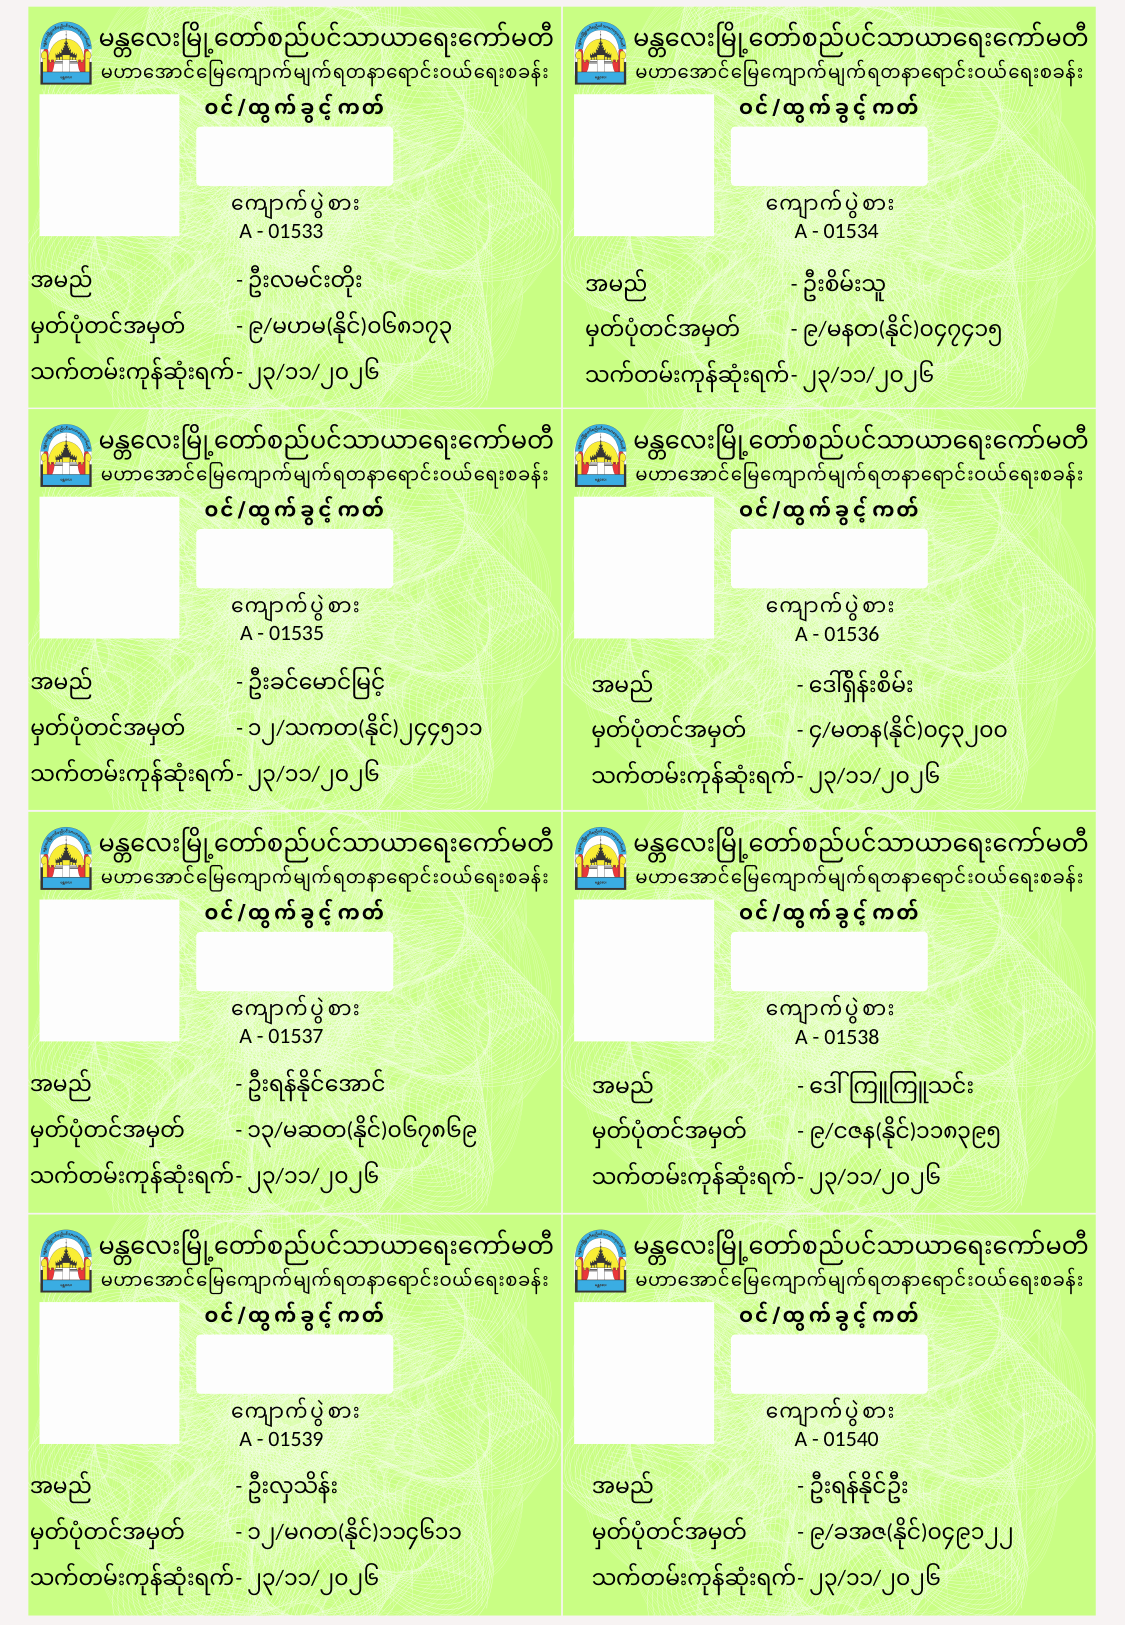

A - 01533
A - 01534
အမည်	- ဦးလမင်းတိုး
မှတ်ပုံတင်အမှတ်	- ၉/မဟမ(နိုင်)၀၆၈၁၇၃
သက်တမ်းကုန်ဆုံးရက်	- ၂၃/၁၁/၂၀၂၆
အမည်	- ဦးစိမ်းသူ
မှတ်ပုံတင်အမှတ်	- ၉/မနတ(နိုင်)၀၄၇၄၁၅
သက်တမ်းကုန်ဆုံးရက်	- ၂၃/၁၁/၂၀၂၆
A - 01535
A - 01536
အမည်	- ဦးခင်မောင်မြင့်
မှတ်ပုံတင်အမှတ်	- ၁၂/သကတ(နိုင်)၂၄၄၅၁၁
သက်တမ်းကုန်ဆုံးရက်	- ၂၃/၁၁/၂၀၂၆
အမည်	- ဒေါ်ရှိန်းစိမ်း
မှတ်ပုံတင်အမှတ်	- ၄/မတန(နိုင်)၀၄၃၂၀၀
သက်တမ်းကုန်ဆုံးရက်	- ၂၃/၁၁/၂၀၂၆
A - 01537
A - 01538
အမည်	- ဦးရန်နိုင်အောင်
မှတ်ပုံတင်အမှတ်	- ၁၃/မဆတ(နိုင်)၀၆၇၈၆၉
သက်တမ်းကုန်ဆုံးရက်	- ၂၃/၁၁/၂၀၂၆
အမည်	- ဒေါ်ကြူကြူသင်း
မှတ်ပုံတင်အမှတ်	- ၉/ငဇန(နိုင်)၁၁၈၃၉၅
သက်တမ်းကုန်ဆုံးရက်	- ၂၃/၁၁/၂၀၂၆
A - 01539
A - 01540
အမည်	- ဦးလှသိန်း
မှတ်ပုံတင်အမှတ်	- ၁၂/မဂတ(နိုင်)၁၁၄၆၁၁
သက်တမ်းကုန်ဆုံးရက်	- ၂၃/၁၁/၂၀၂၆
အမည်	- ဦးရန်နိုင်ဦး
မှတ်ပုံတင်အမှတ်	- ၉/ခအဇ(နိုင်)၀၄၉၁၂၂
သက်တမ်းကုန်ဆုံးရက်	- ၂၃/၁၁/၂၀၂၆